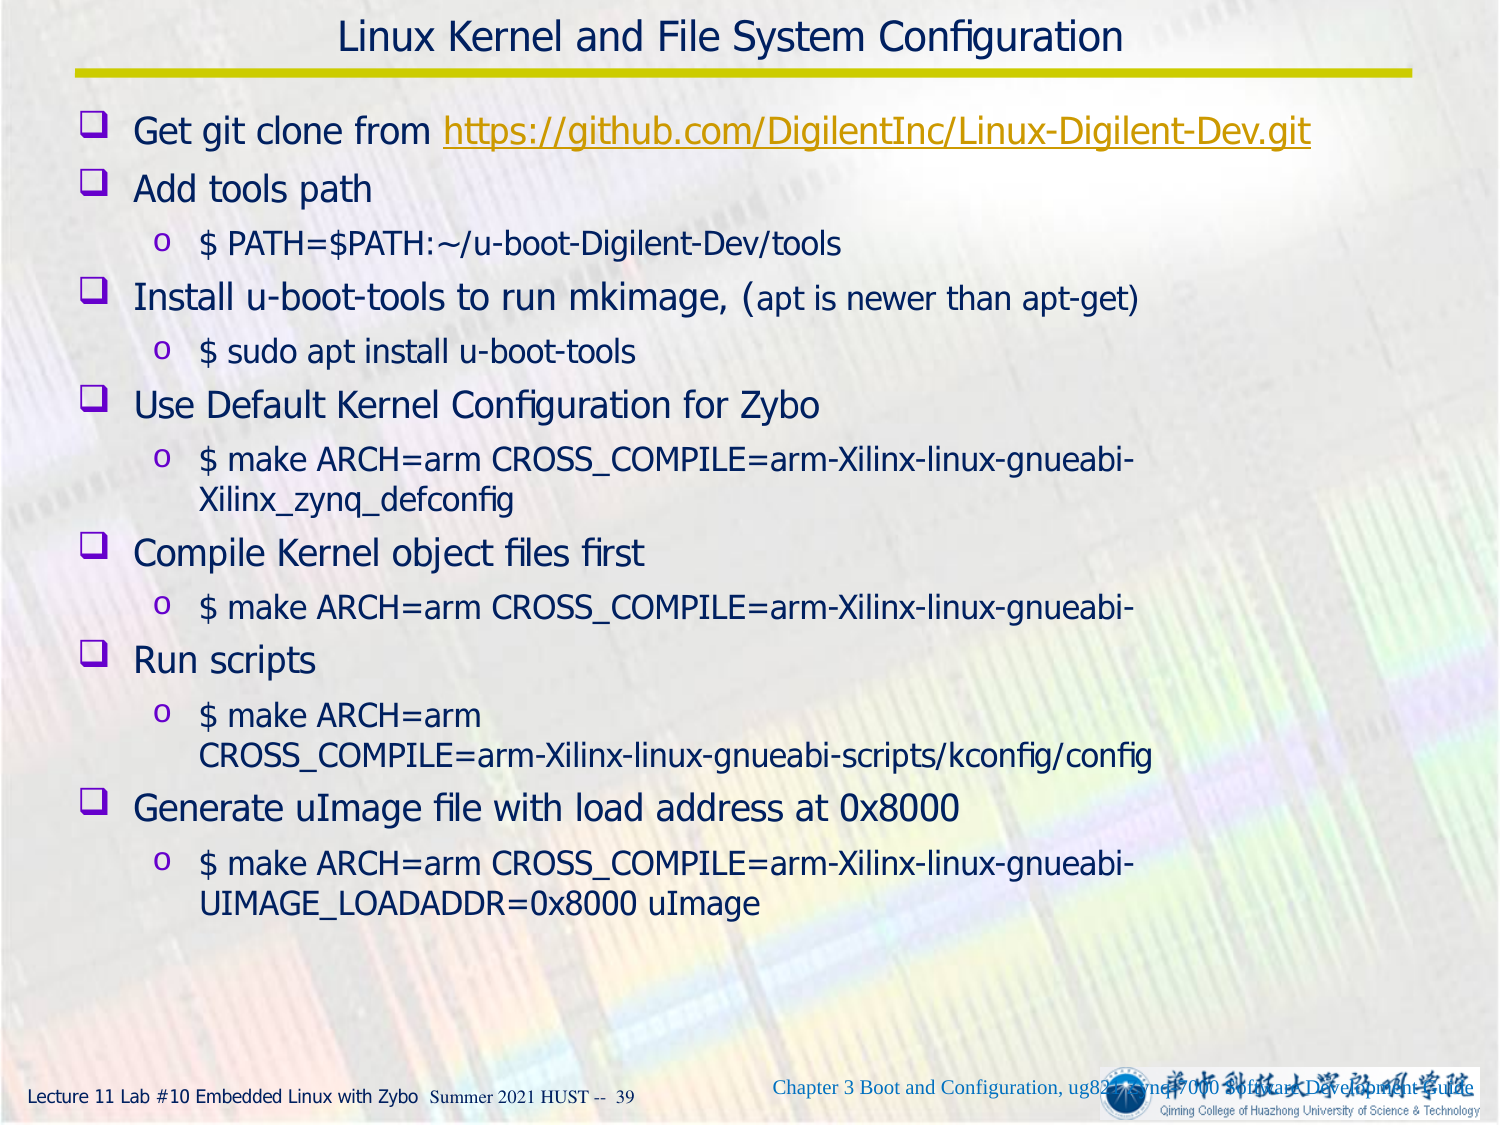

# Linux Kernel and File System Configuration
Get git clone from https://github.com/DigilentInc/Linux-Digilent-Dev.git
Add tools path
$ PATH=$PATH:~/u-boot-Digilent-Dev/tools
Install u-boot-tools to run mkimage, (apt is newer than apt-get)
$ sudo apt install u-boot-tools
Use Default Kernel Configuration for Zybo
$ make ARCH=arm CROSS_COMPILE=arm-Xilinx-linux-gnueabi- Xilinx_zynq_defconfig
Compile Kernel object files first
$ make ARCH=arm CROSS_COMPILE=arm-Xilinx-linux-gnueabi-
Run scripts
$ make ARCH=arm CROSS_COMPILE=arm-Xilinx-linux-gnueabi-scripts/kconfig/config
Generate uImage file with load address at 0x8000
$ make ARCH=arm CROSS_COMPILE=arm-Xilinx-linux-gnueabi- UIMAGE_LOADADDR=0x8000 uImage

Chapter 3 Boot and Configuration, ug821 Zynq-7000 Software Development Guide